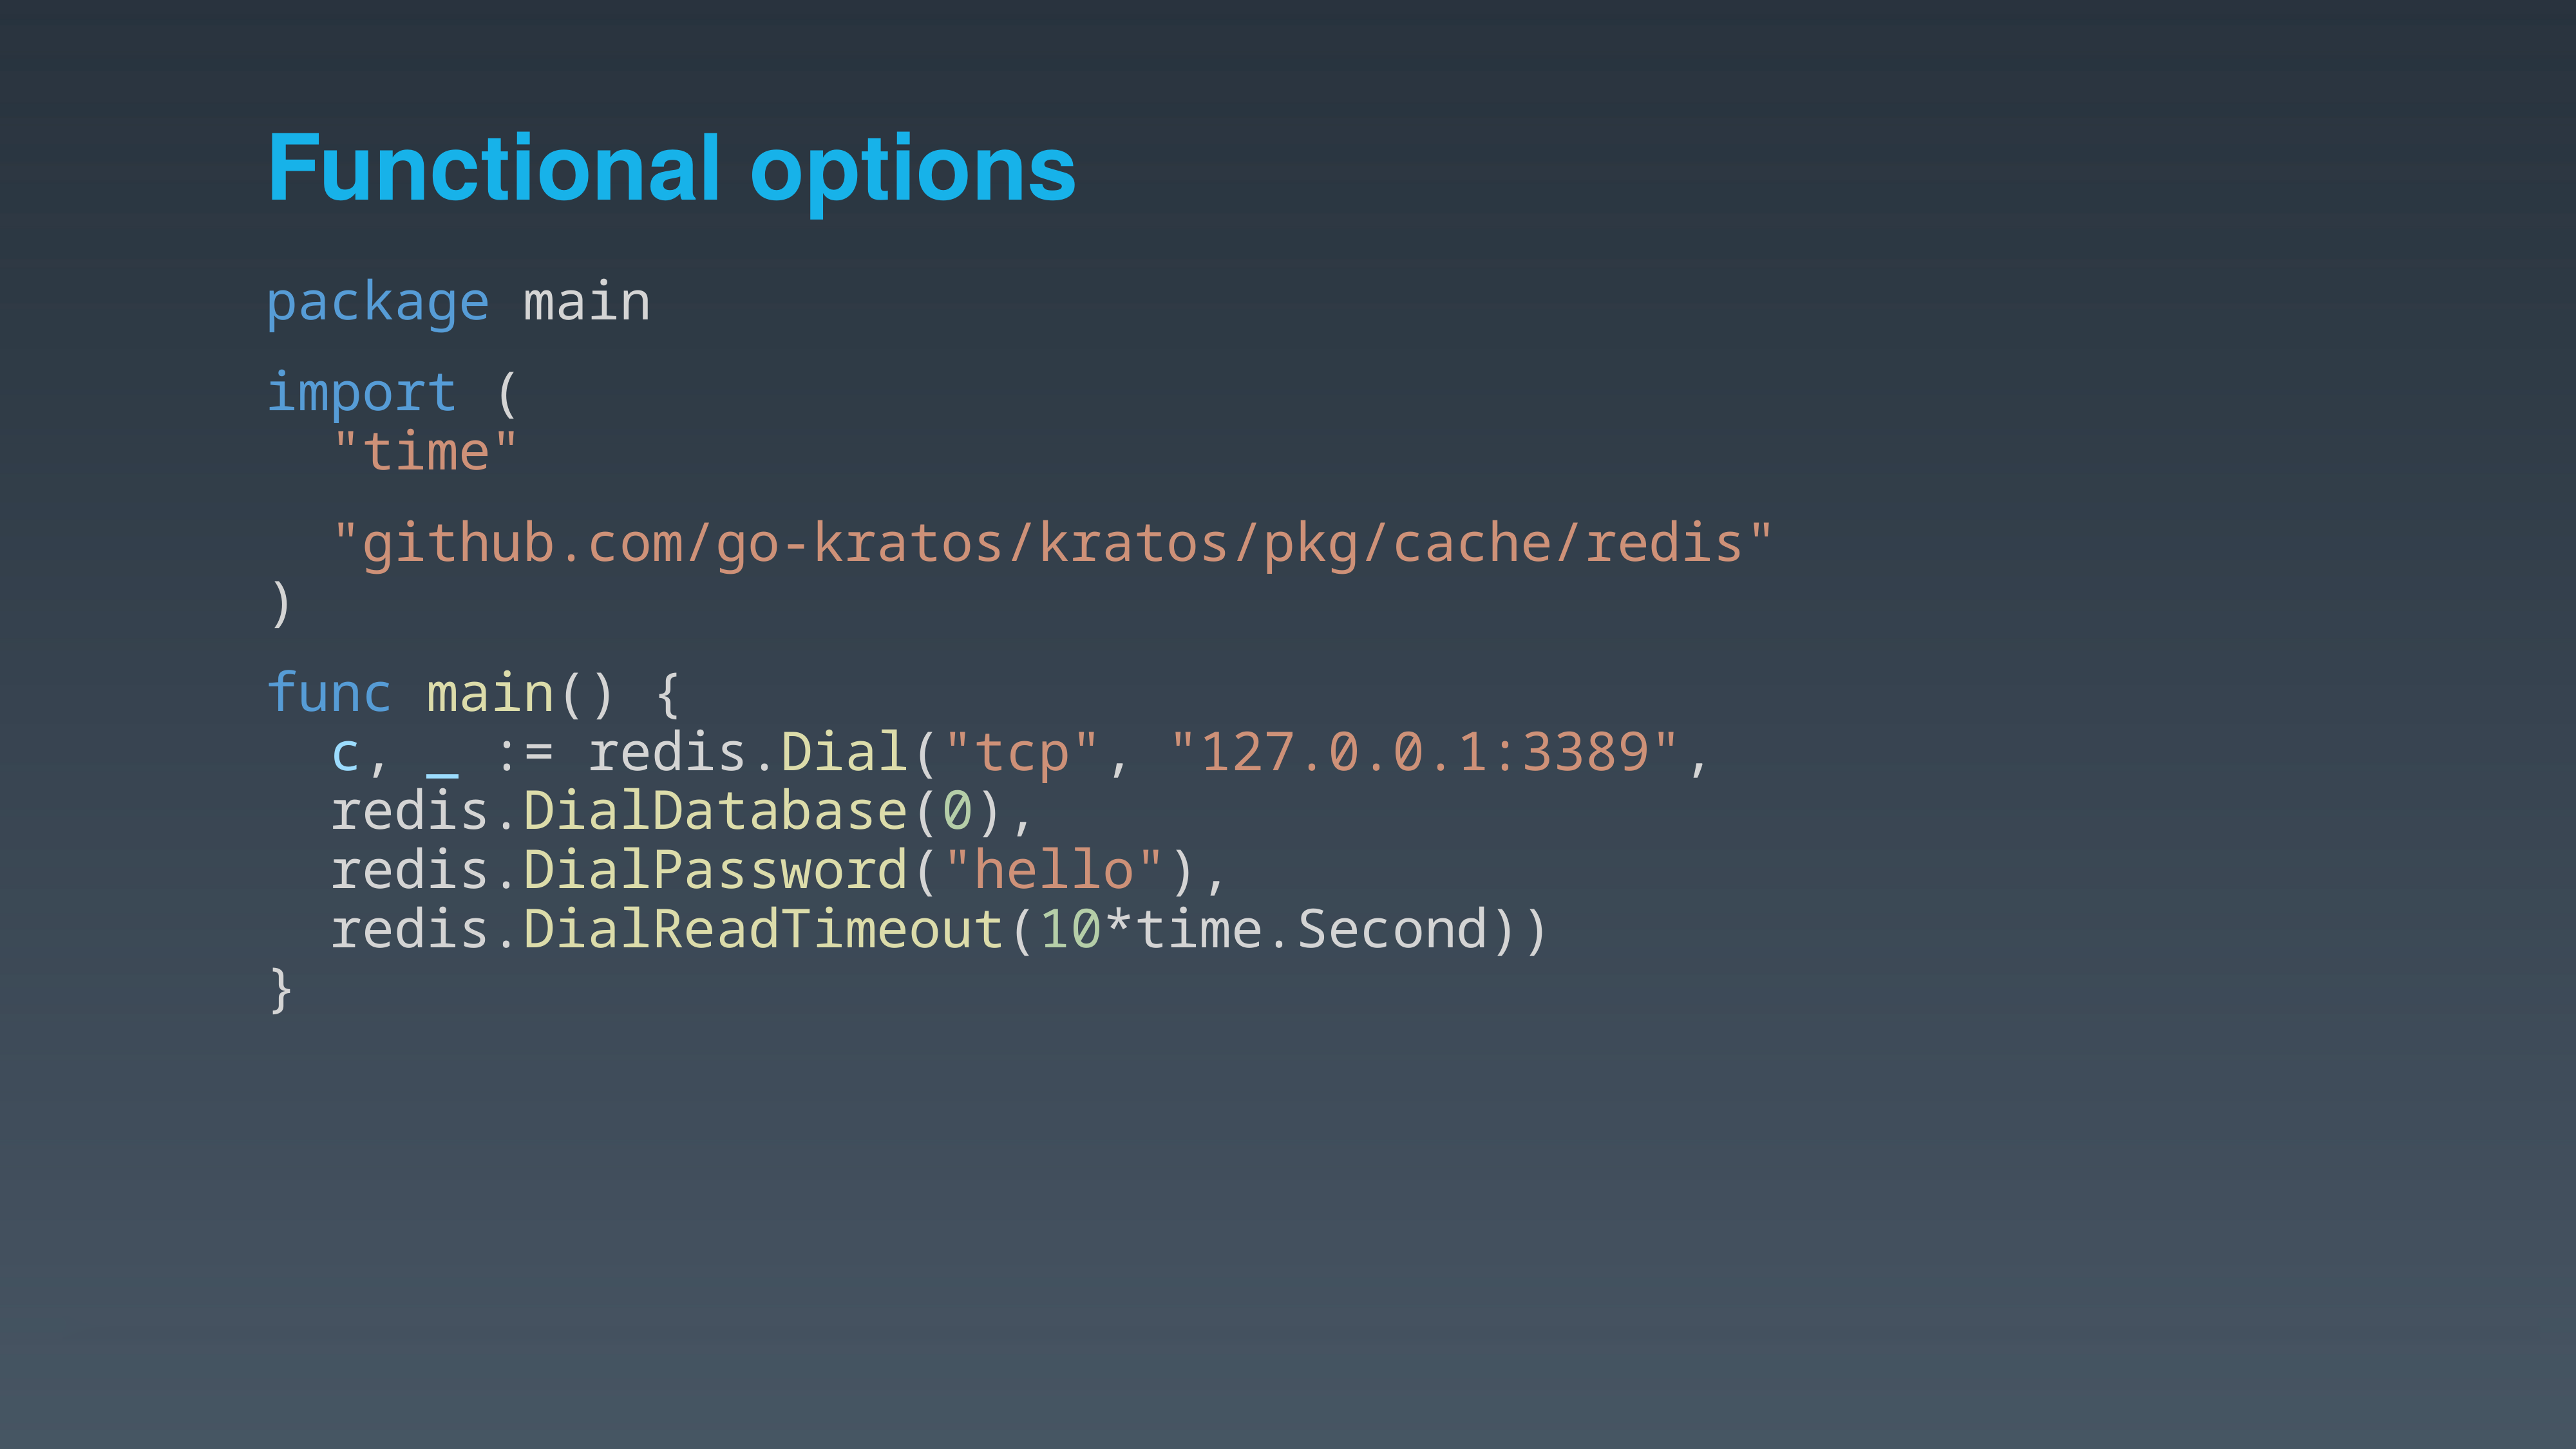

# Functional options
package main
import (
  "time"
  "github.com/go-kratos/kratos/pkg/cache/redis"
)
func main() {
  c, _ := redis.Dial("tcp", "127.0.0.1:3389",
  redis.DialDatabase(0),
  redis.DialPassword("hello"),
  redis.DialReadTimeout(10*time.Second))
}